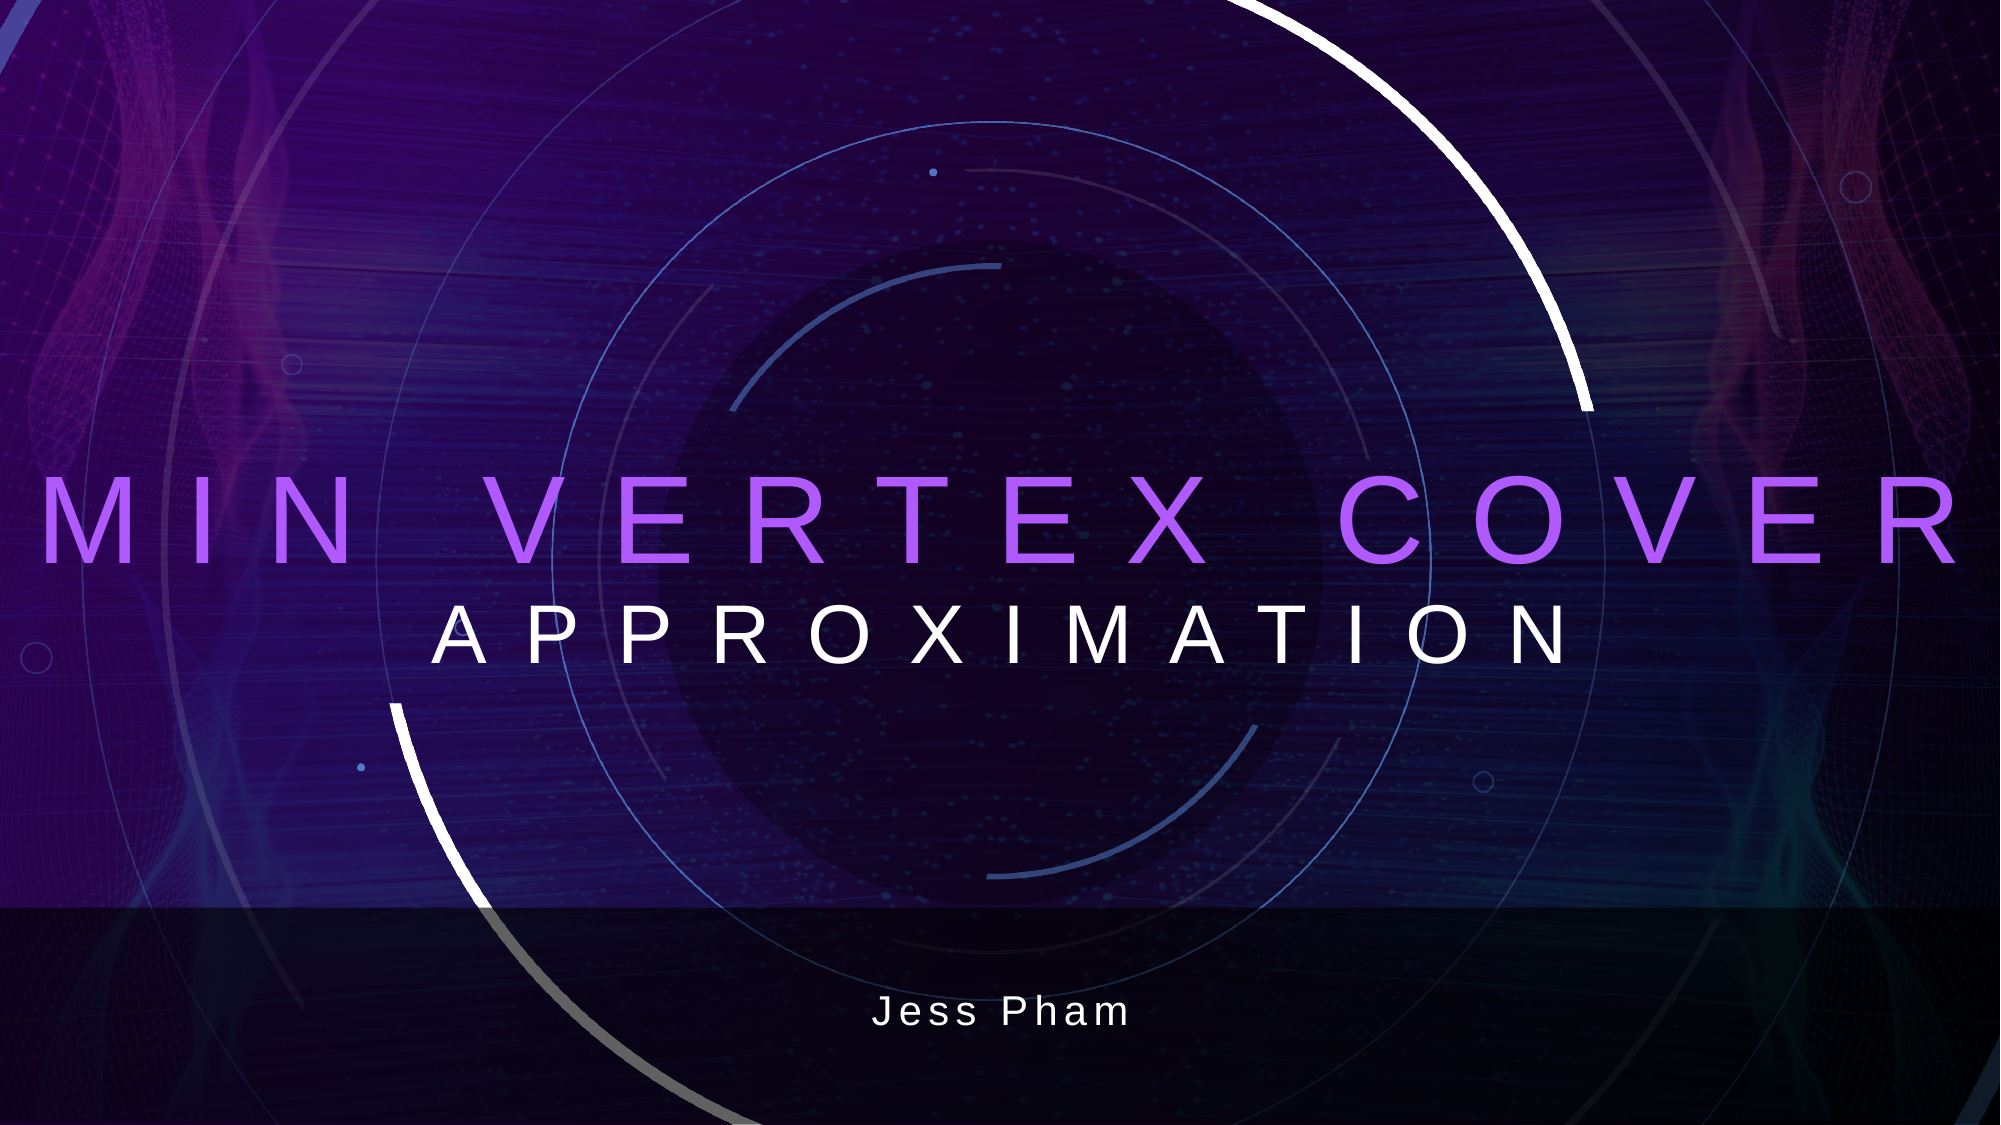

# MIN VERTEX COVER
APPROXIMATION
Jess Pham